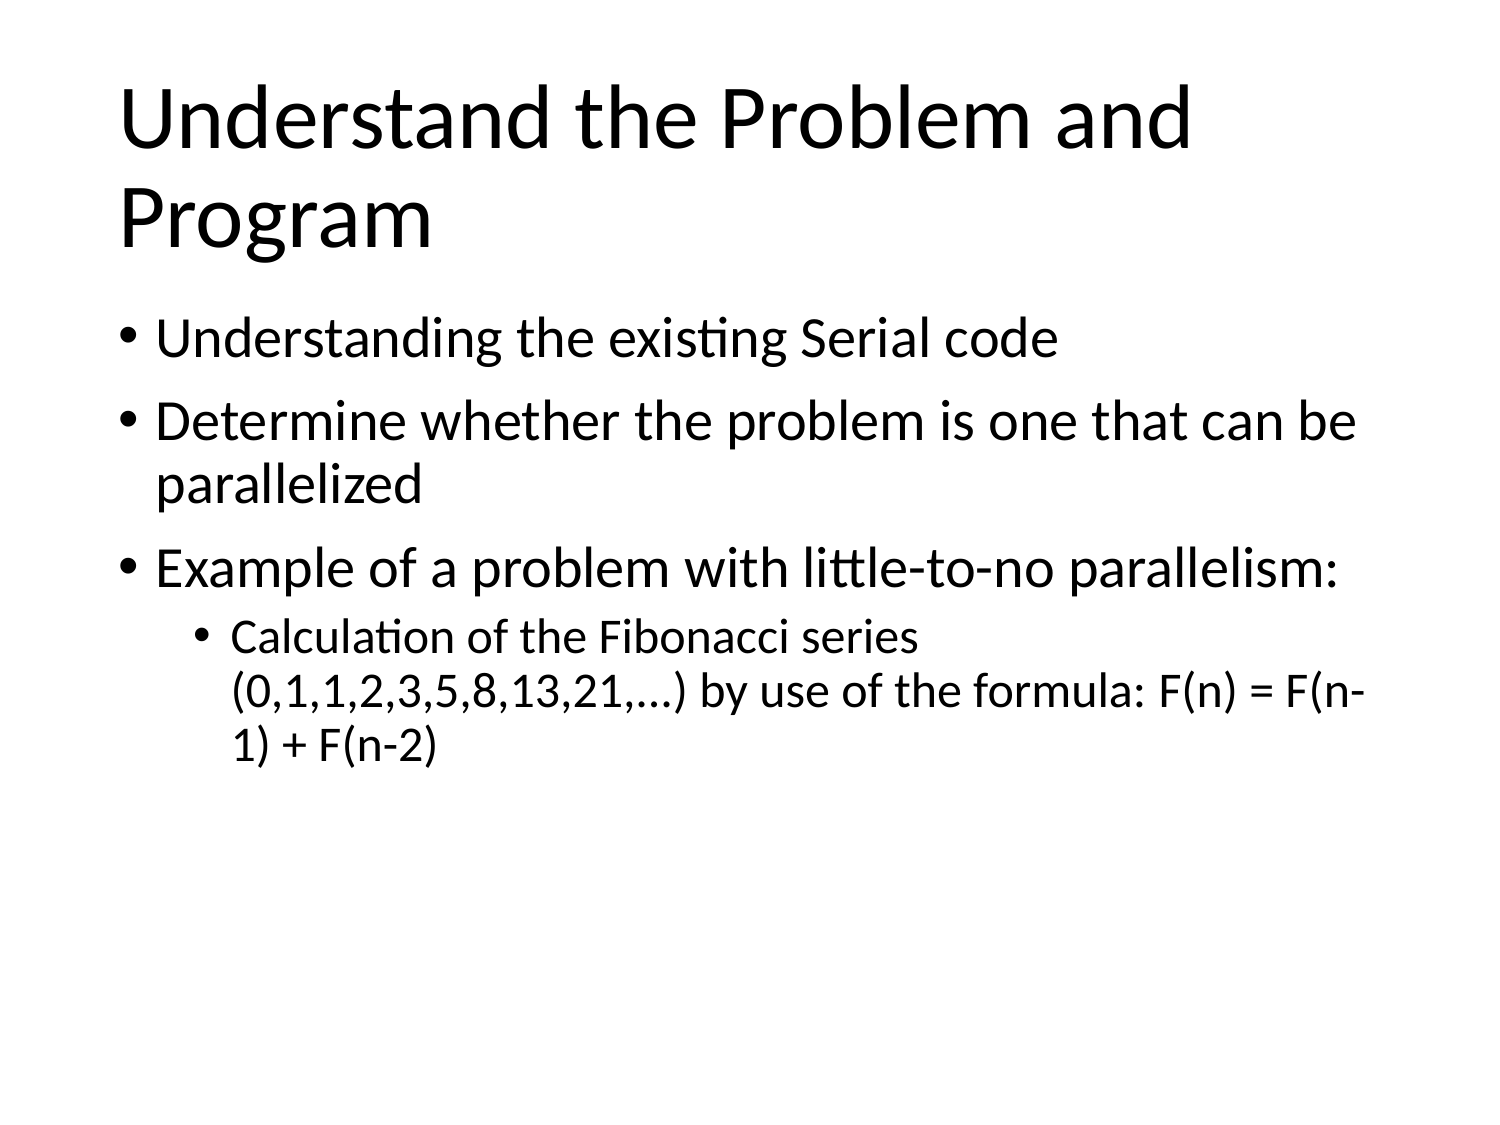

# Understand the Problem and Program
Understanding the existing Serial code
Determine whether the problem is one that can be parallelized
Example of a problem with little-to-no parallelism:
Calculation of the Fibonacci series (0,1,1,2,3,5,8,13,21,...) by use of the formula: F(n) = F(n-1) + F(n-2)